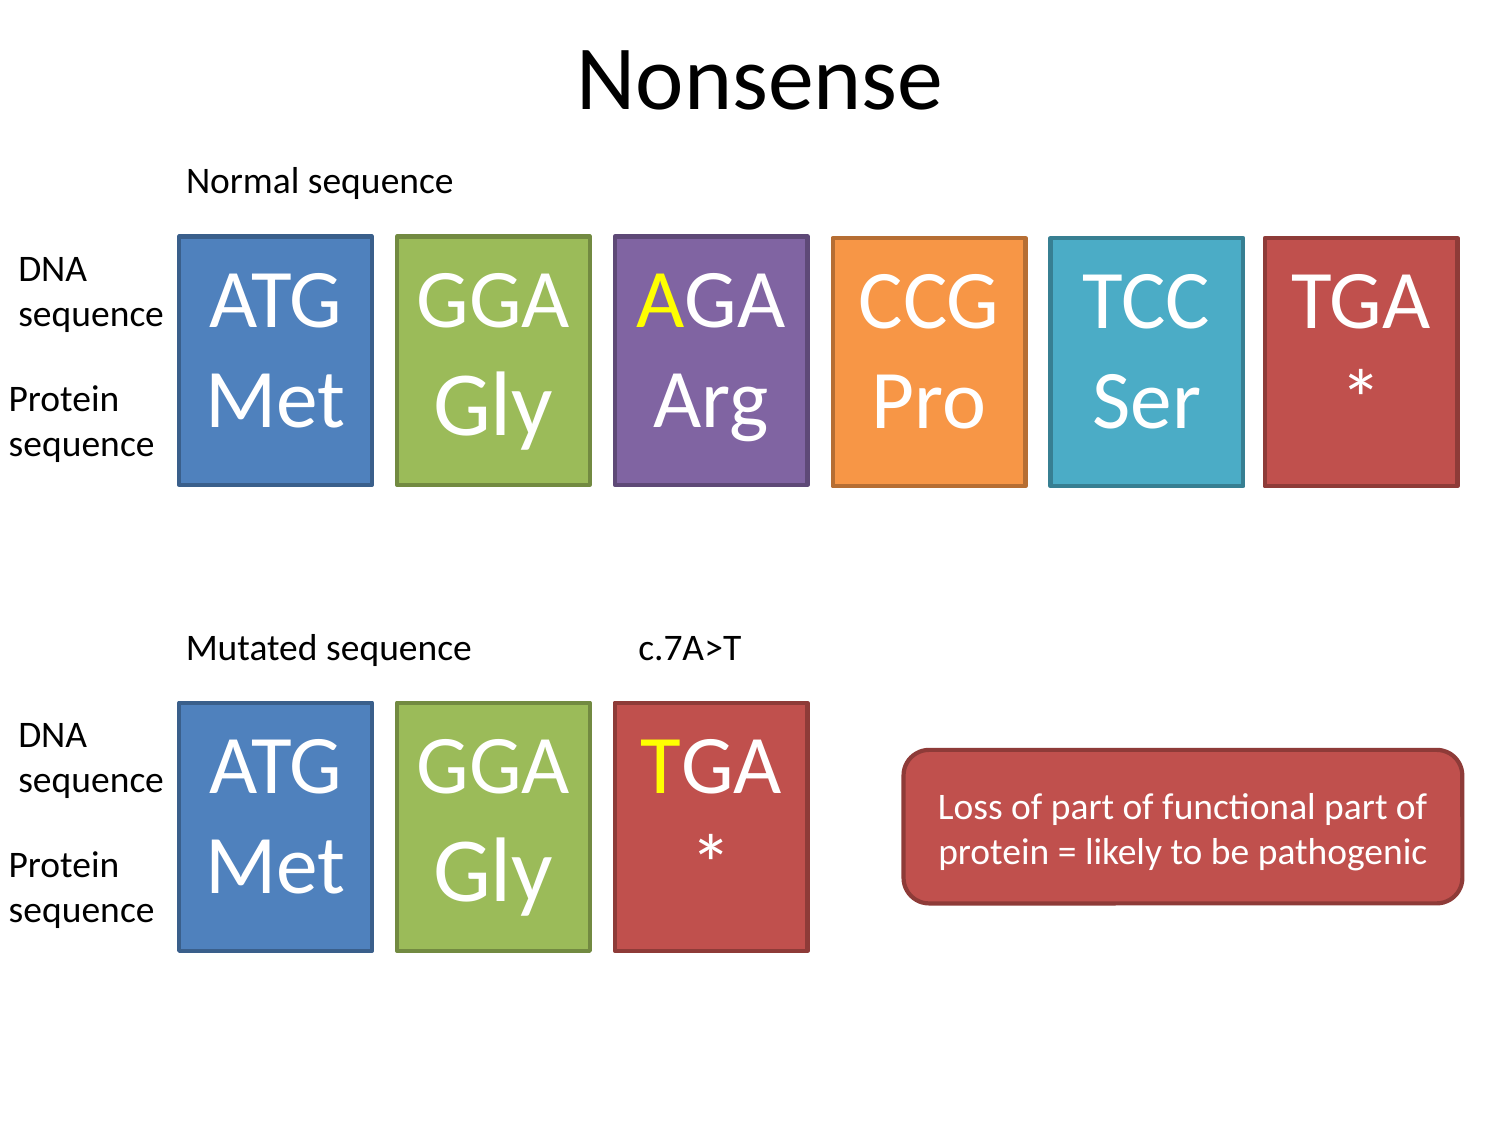

# Nonsense
Normal sequence
GGA
Gly
DNA sequence
ATG
Met
AGA
Arg
CCG
Pro
TCC
Ser
TGA
*
Protein sequence
Mutated sequence 	                  c.7A>T
GGA
Gly
DNA sequence
ATG
Met
TGA
*
Loss of part of functional part of protein = likely to be pathogenic
Protein sequence